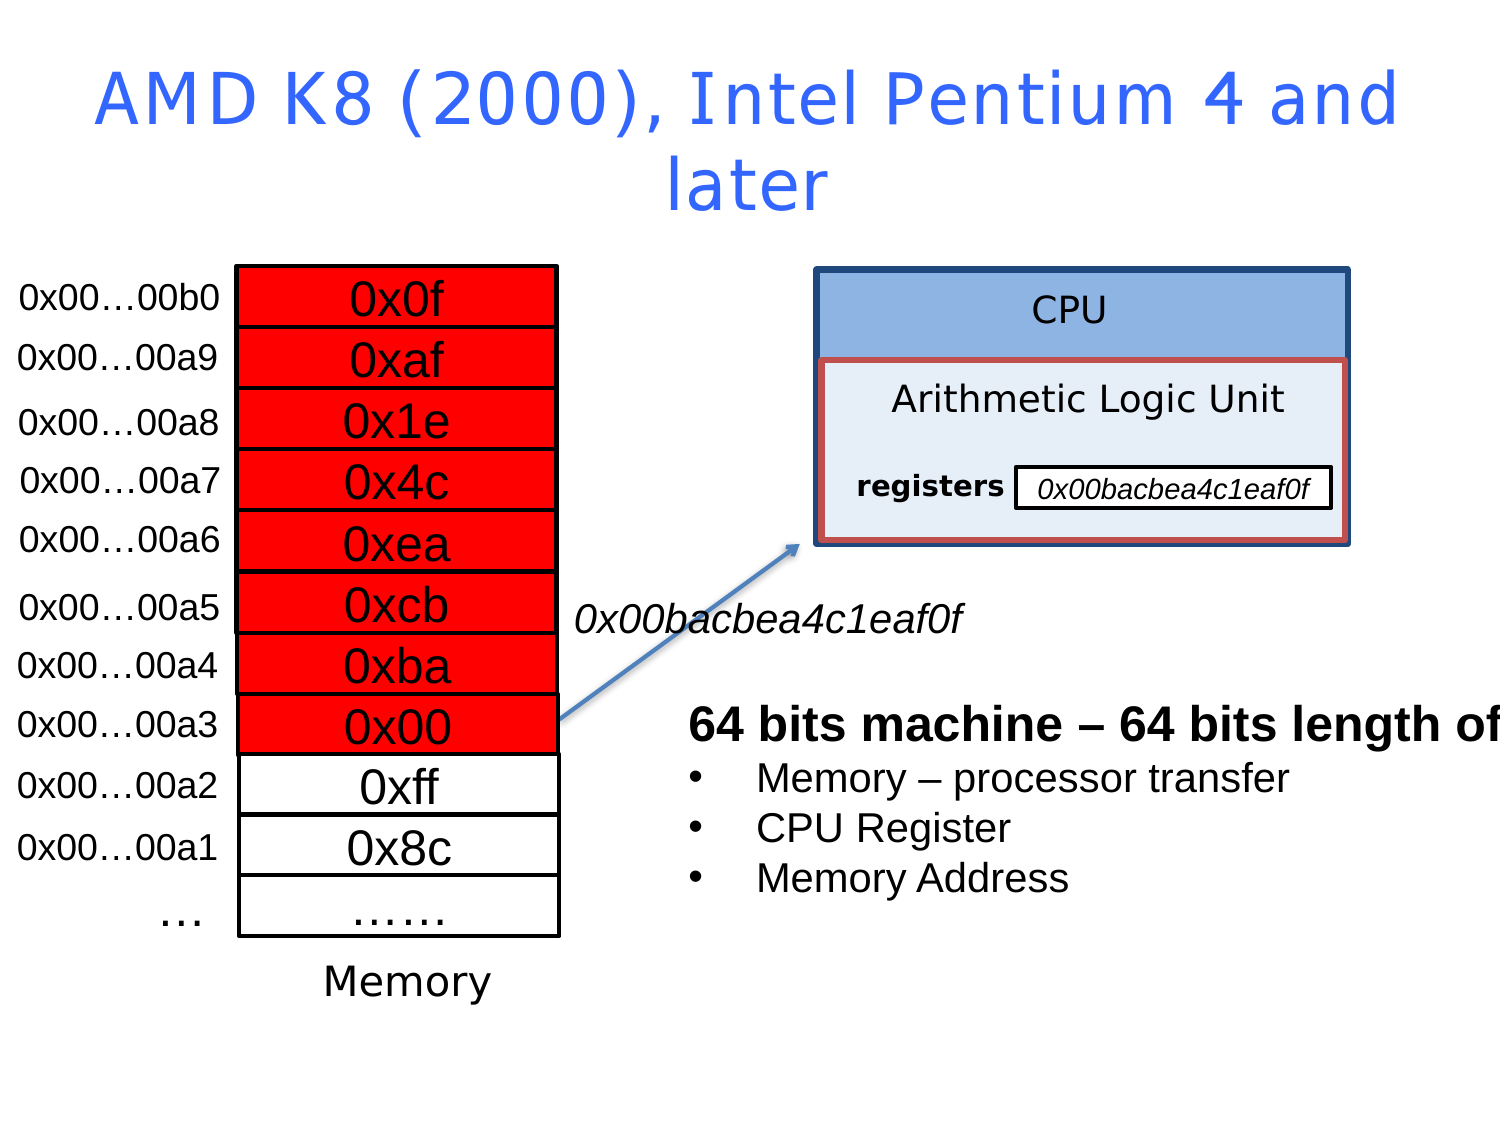

# AMD K8 (2000), Intel Pentium 4 and later
0x00…00b0
0x0f

CPU

0x00…00a9
0xaf
Arithmetic Logic Unit
0x1e
0x00…00a8
0x00…00a7
0x4c
registers
0x00bacbea4c1eaf0f
0x00…00a6
0xea
0xcb
0x00…00a5
0x00bacbea4c1eaf0f
0xba
0x00…00a4
64 bits machine – 64 bits length of
 Memory – processor transfer
 CPU Register
 Memory Address

0x00…00a3
0x00
0x00…00a2
0xff
0x8c
0x00…00a1
…
……
Memory